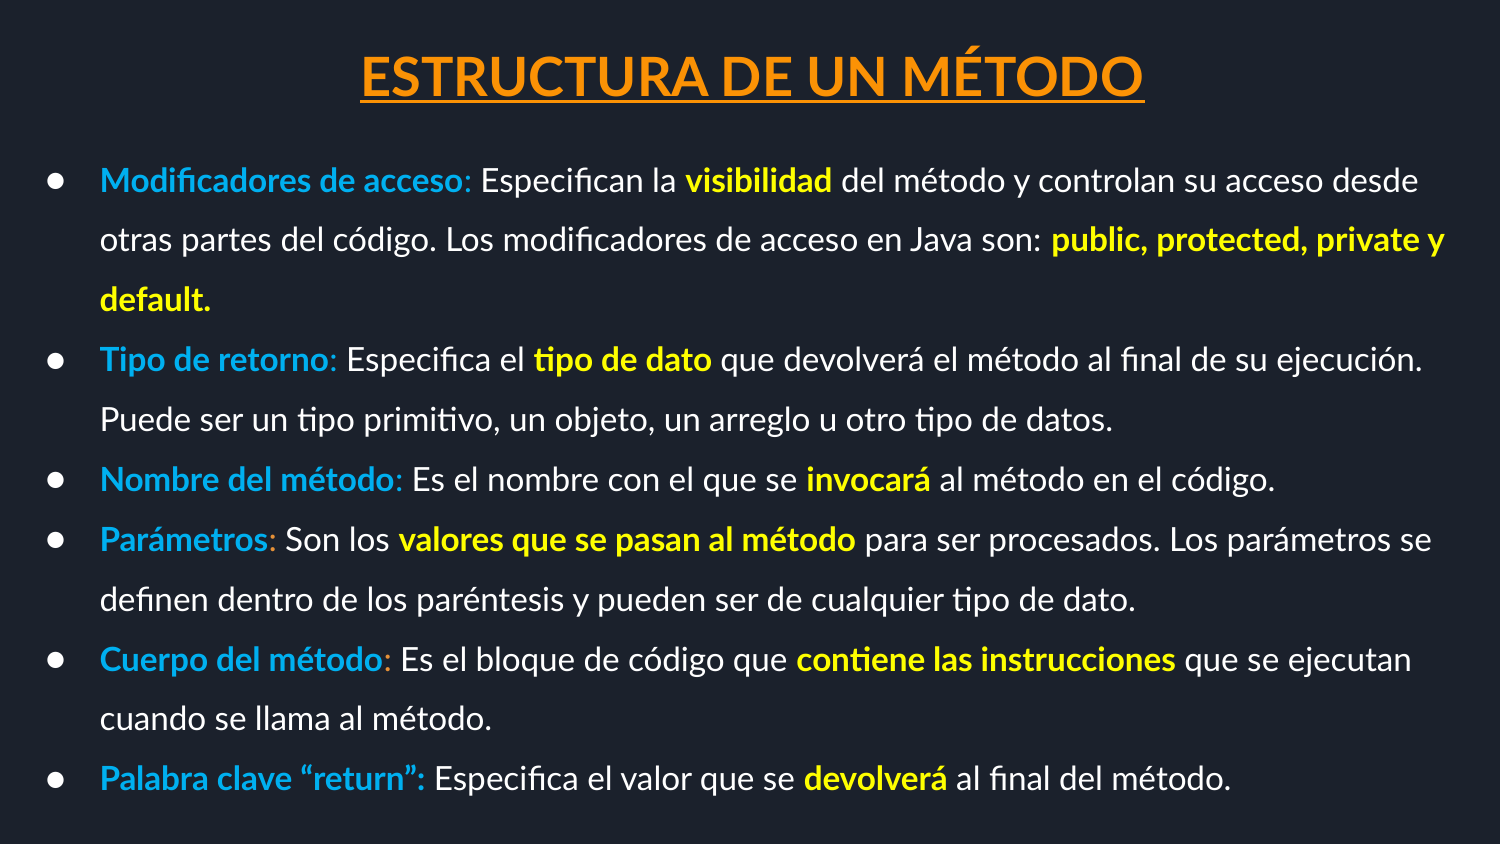

ESTRUCTURA DE UN MÉTODO
Modificadores de acceso: Especifican la visibilidad del método y controlan su acceso desde otras partes del código. Los modificadores de acceso en Java son: public, protected, private y default.
Tipo de retorno: Especifica el tipo de dato que devolverá el método al final de su ejecución. Puede ser un tipo primitivo, un objeto, un arreglo u otro tipo de datos.
Nombre del método: Es el nombre con el que se invocará al método en el código.
Parámetros: Son los valores que se pasan al método para ser procesados. Los parámetros se definen dentro de los paréntesis y pueden ser de cualquier tipo de dato.
Cuerpo del método: Es el bloque de código que contiene las instrucciones que se ejecutan cuando se llama al método.
Palabra clave “return”: Especifica el valor que se devolverá al final del método.